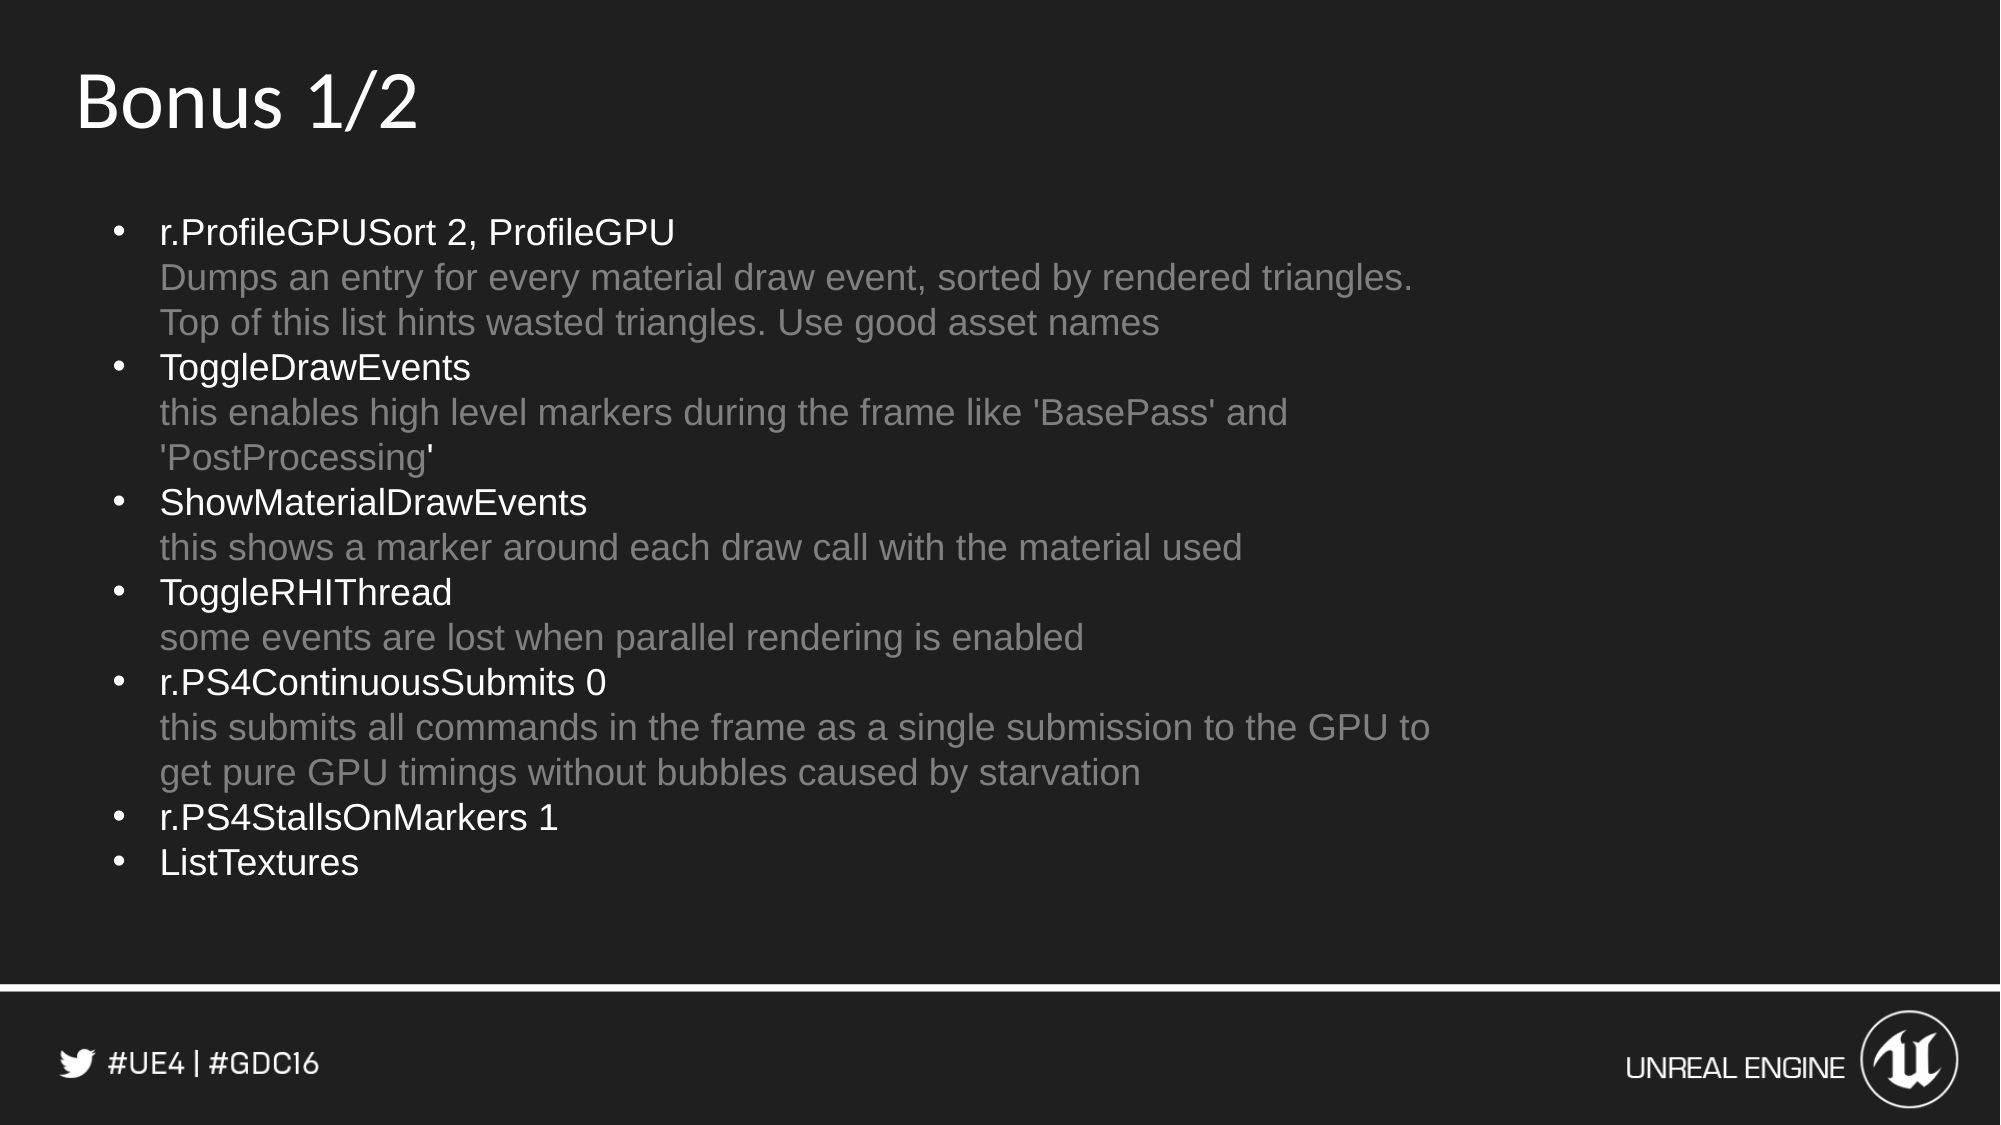

Bonus 1/2
r.ProfileGPUSort 2, ProfileGPU
Dumps an entry for every material draw event, sorted by rendered triangles.  Top of this list hints wasted triangles. Use good asset names
ToggleDrawEvents
this enables high level markers during the frame like 'BasePass' and 'PostProcessing'
ShowMaterialDrawEvents
this shows a marker around each draw call with the material used
ToggleRHIThread
some events are lost when parallel rendering is enabled
r.PS4ContinuousSubmits 0
this submits all commands in the frame as a single submission to the GPU to get pure GPU timings without bubbles caused by starvation
r.PS4StallsOnMarkers 1
ListTextures